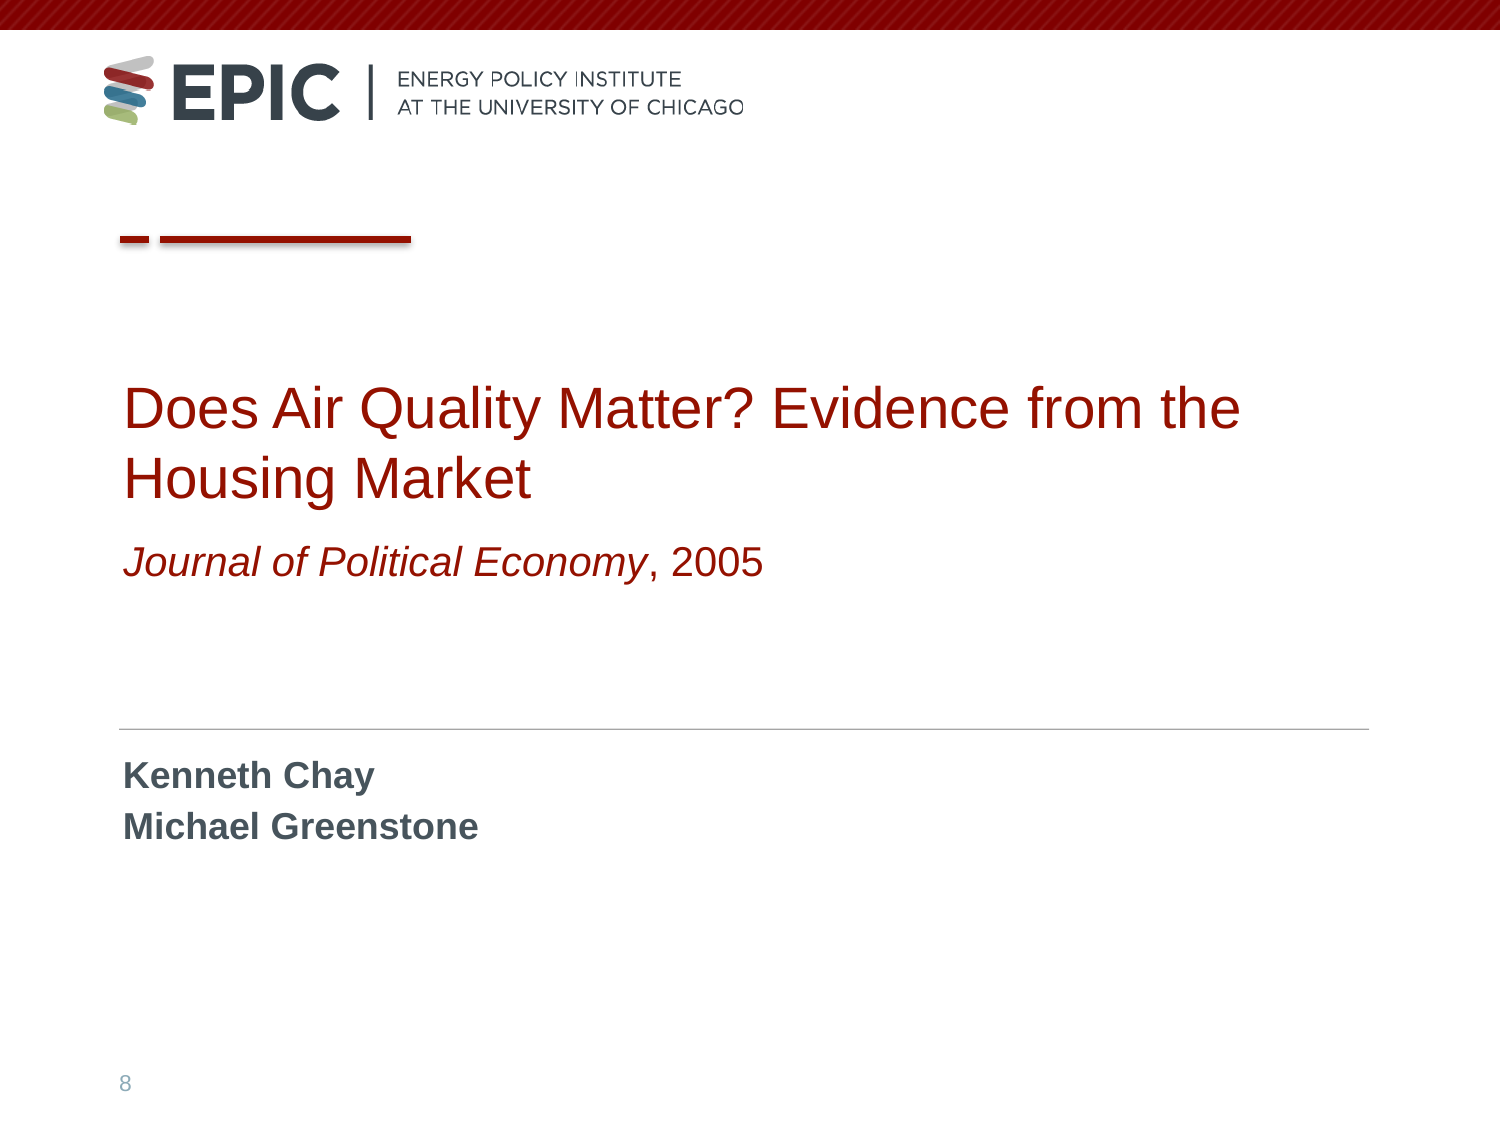

Does Air Quality Matter? Evidence from the Housing Market
Journal of Political Economy, 2005

Kenneth Chay
Michael Greenstone
8